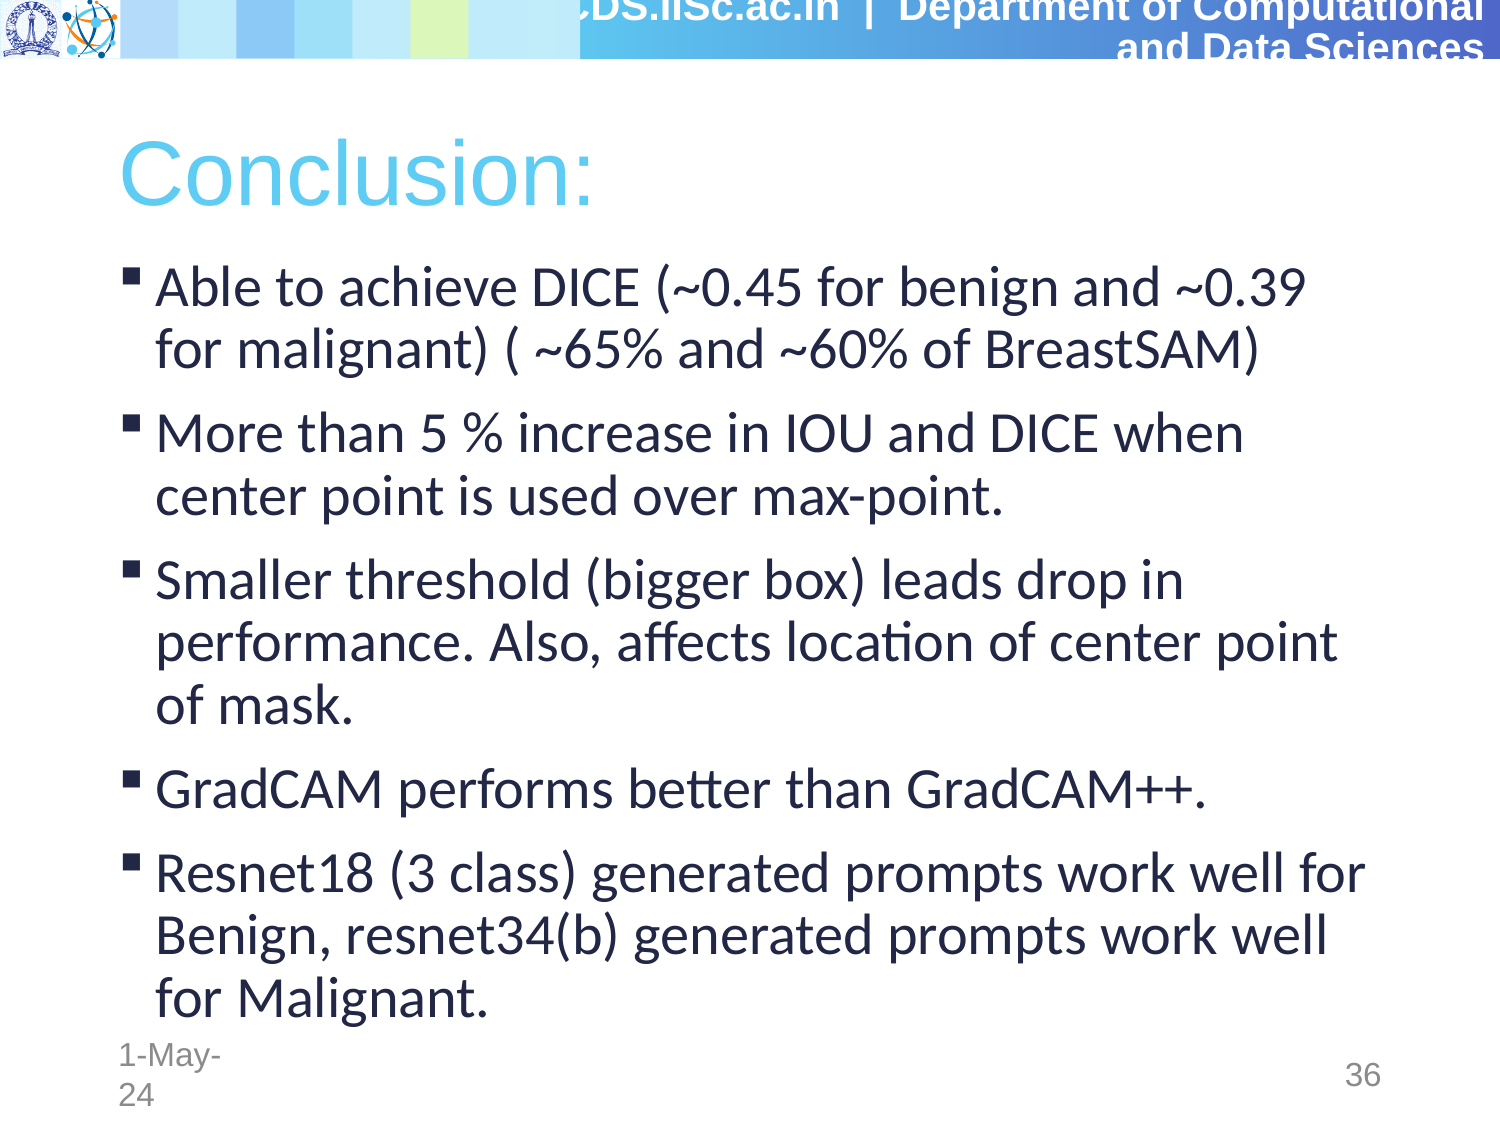

# Conclusion:
Able to achieve DICE (~0.45 for benign and ~0.39  for malignant) ( ~65% and ~60% of BreastSAM)
More than 5 % increase in IOU and DICE when center point is used over max-point.
Smaller threshold (bigger box) leads drop in performance. Also, affects location of center point of mask.
GradCAM performs better than GradCAM++.
Resnet18 (3 class) generated prompts work well for Benign, resnet34(b) generated prompts work well for Malignant.

1-May-24
36